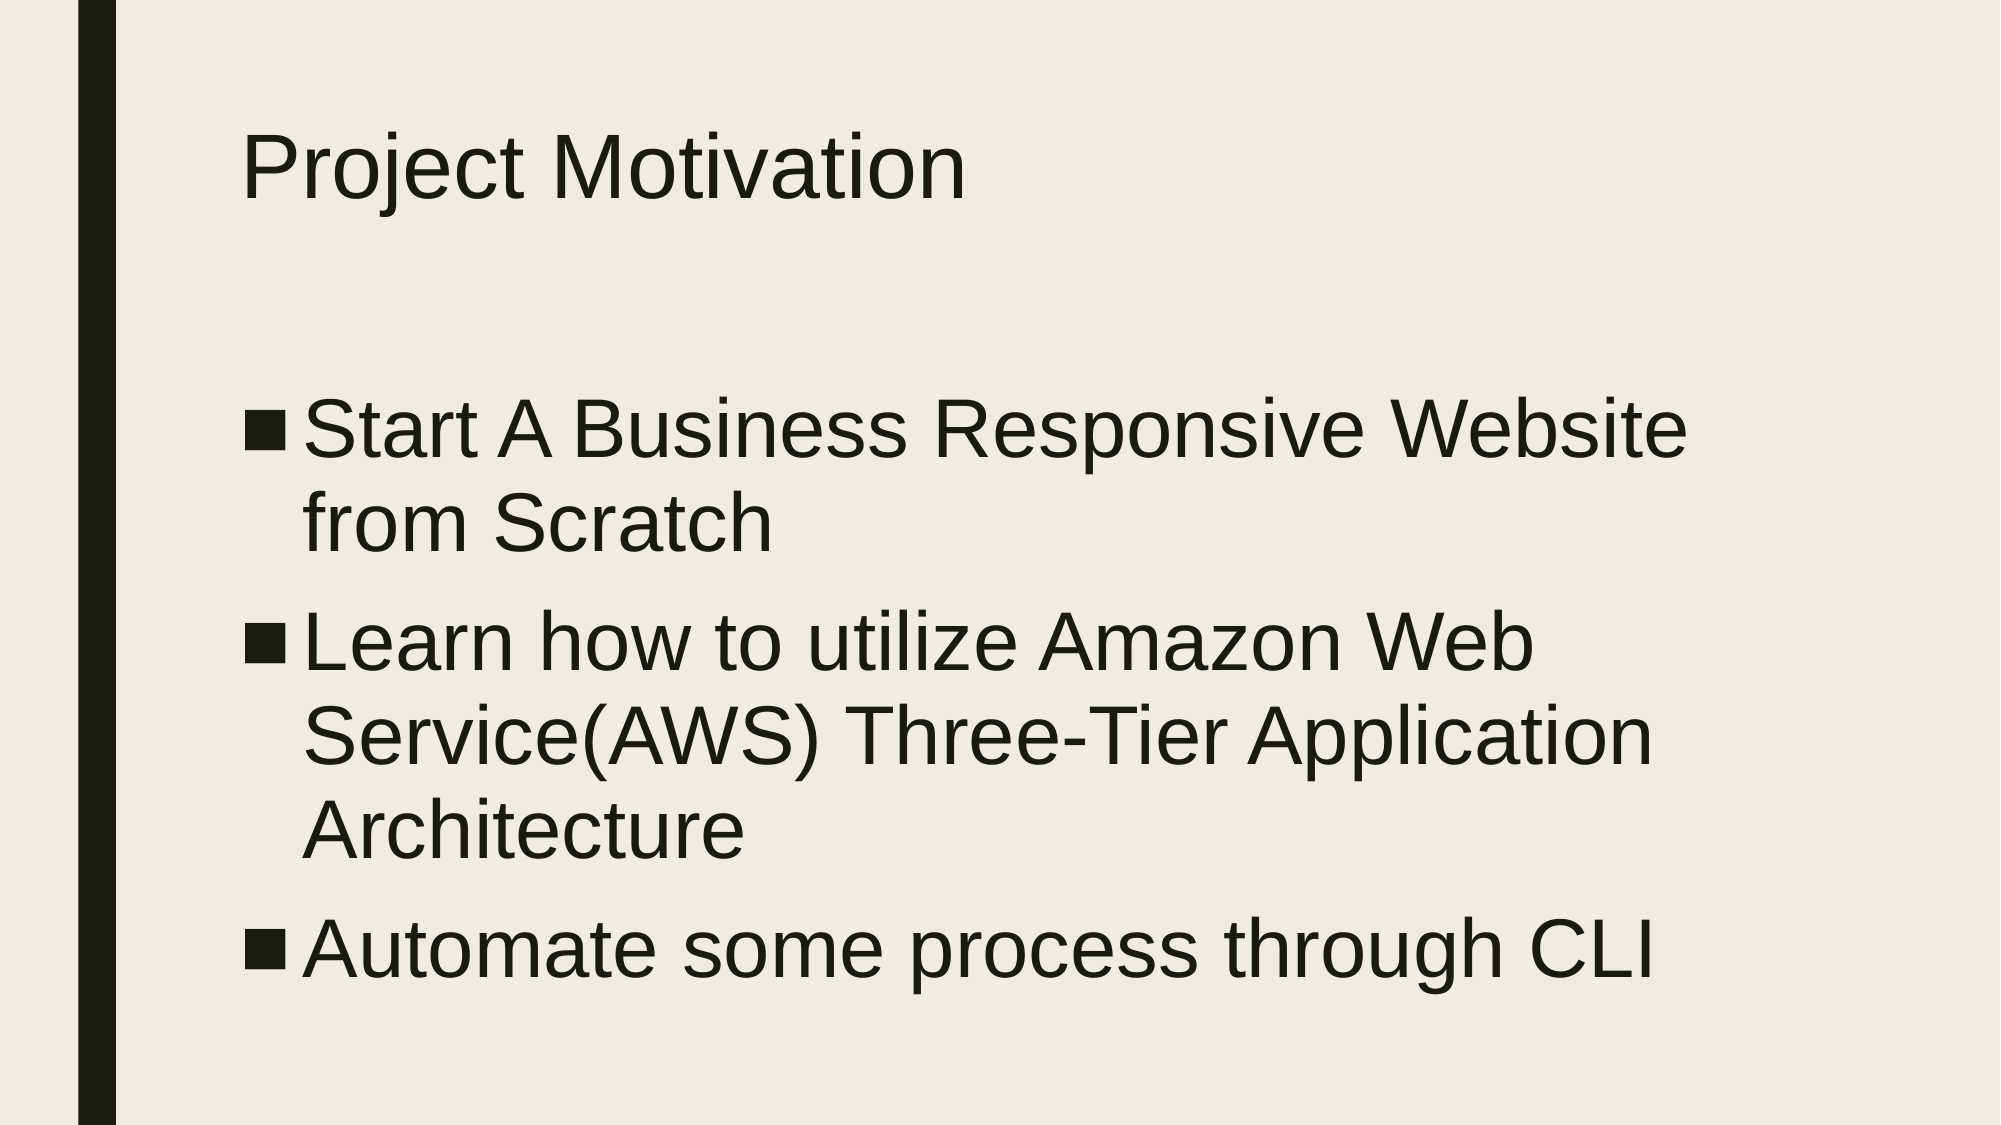

# Project Motivation
Start A Business Responsive Website from Scratch
Learn how to utilize Amazon Web Service(AWS) Three-Tier Application Architecture
Automate some process through CLI